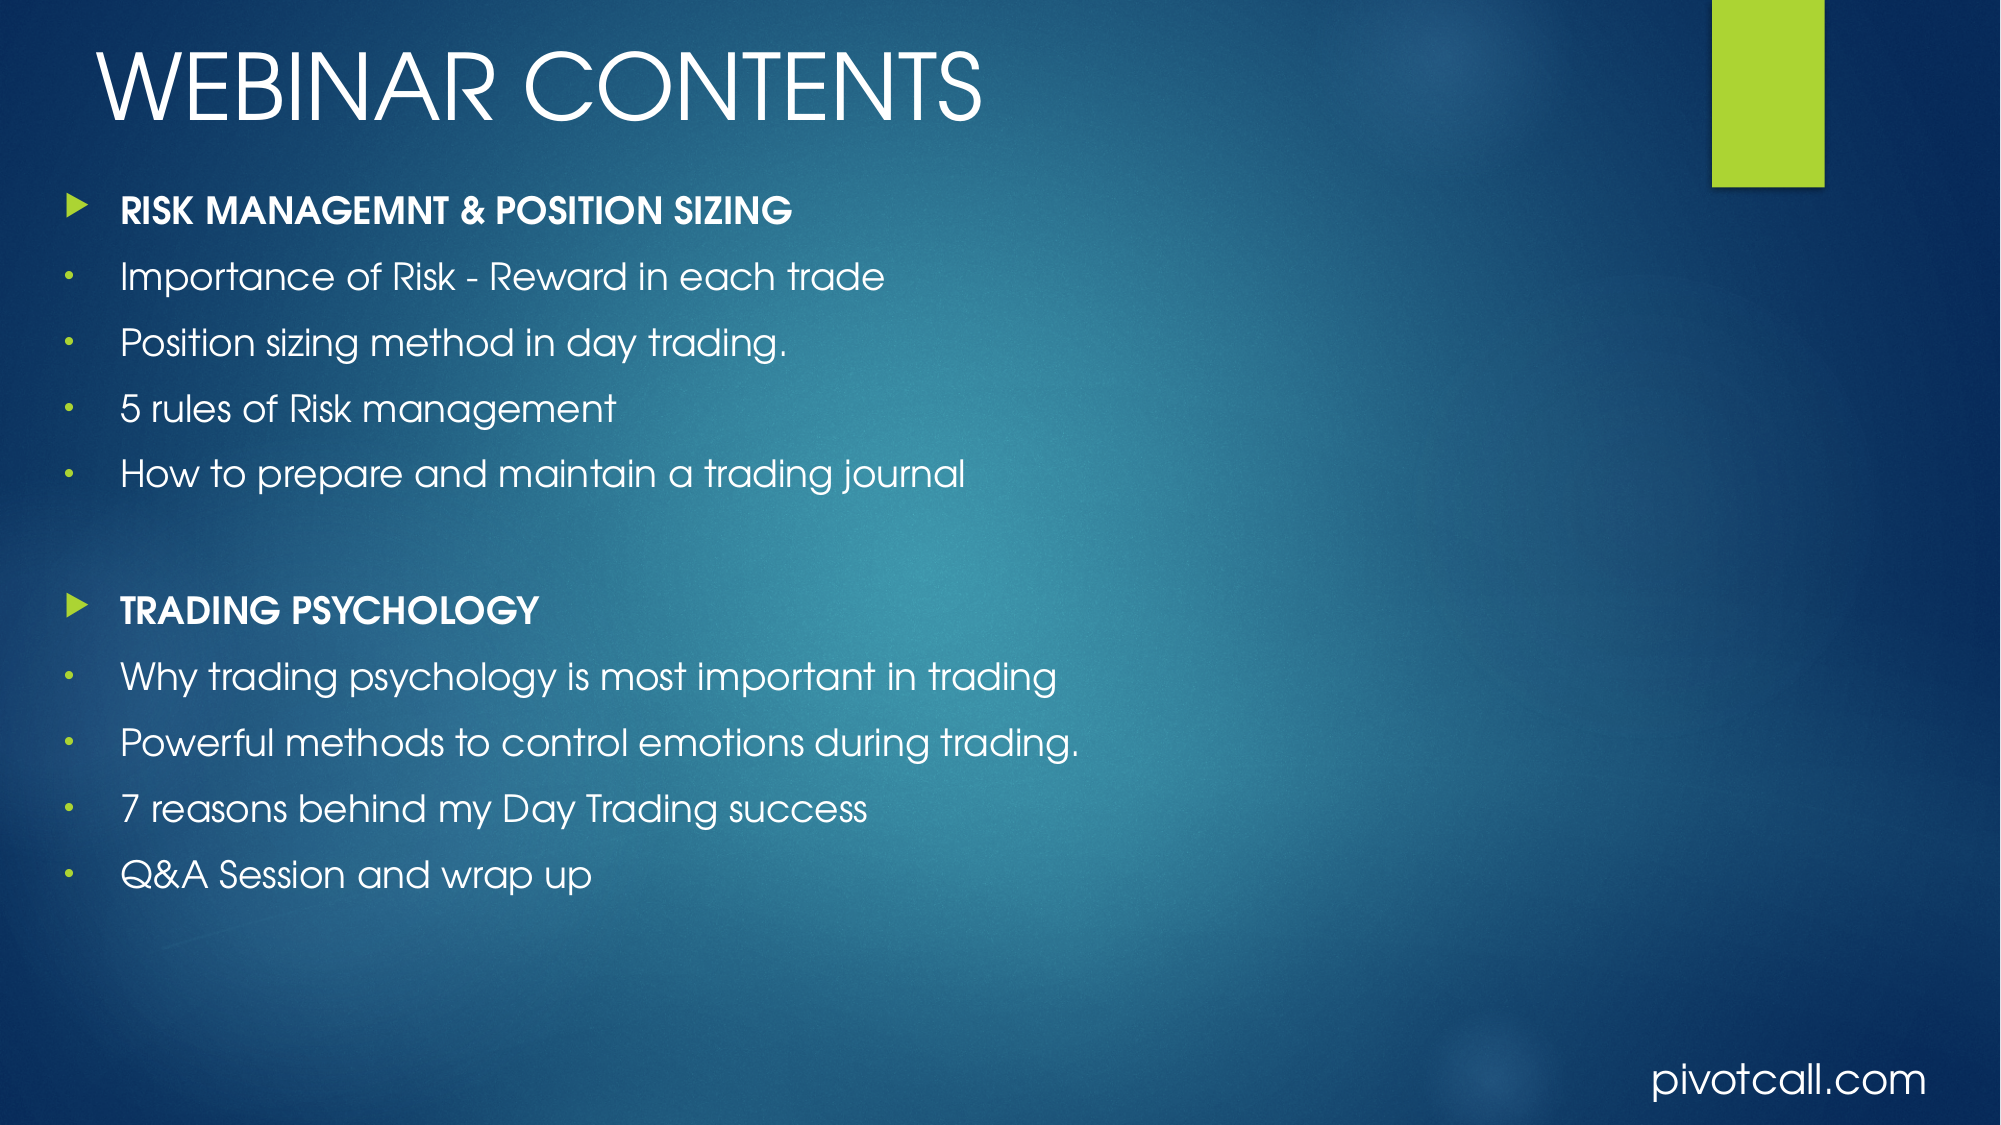

# WEBINAR CONTENTS
RISK MANAGEMNT & POSITION SIZING
Importance of Risk - Reward in each trade
Position sizing method in day trading.
5 rules of Risk management
How to prepare and maintain a trading journal

TRADING PSYCHOLOGY
Why trading psychology is most important in trading
Powerful methods to control emotions during trading.
7 reasons behind my Day Trading success
Q&A Session and wrap up

  pivotcall.com